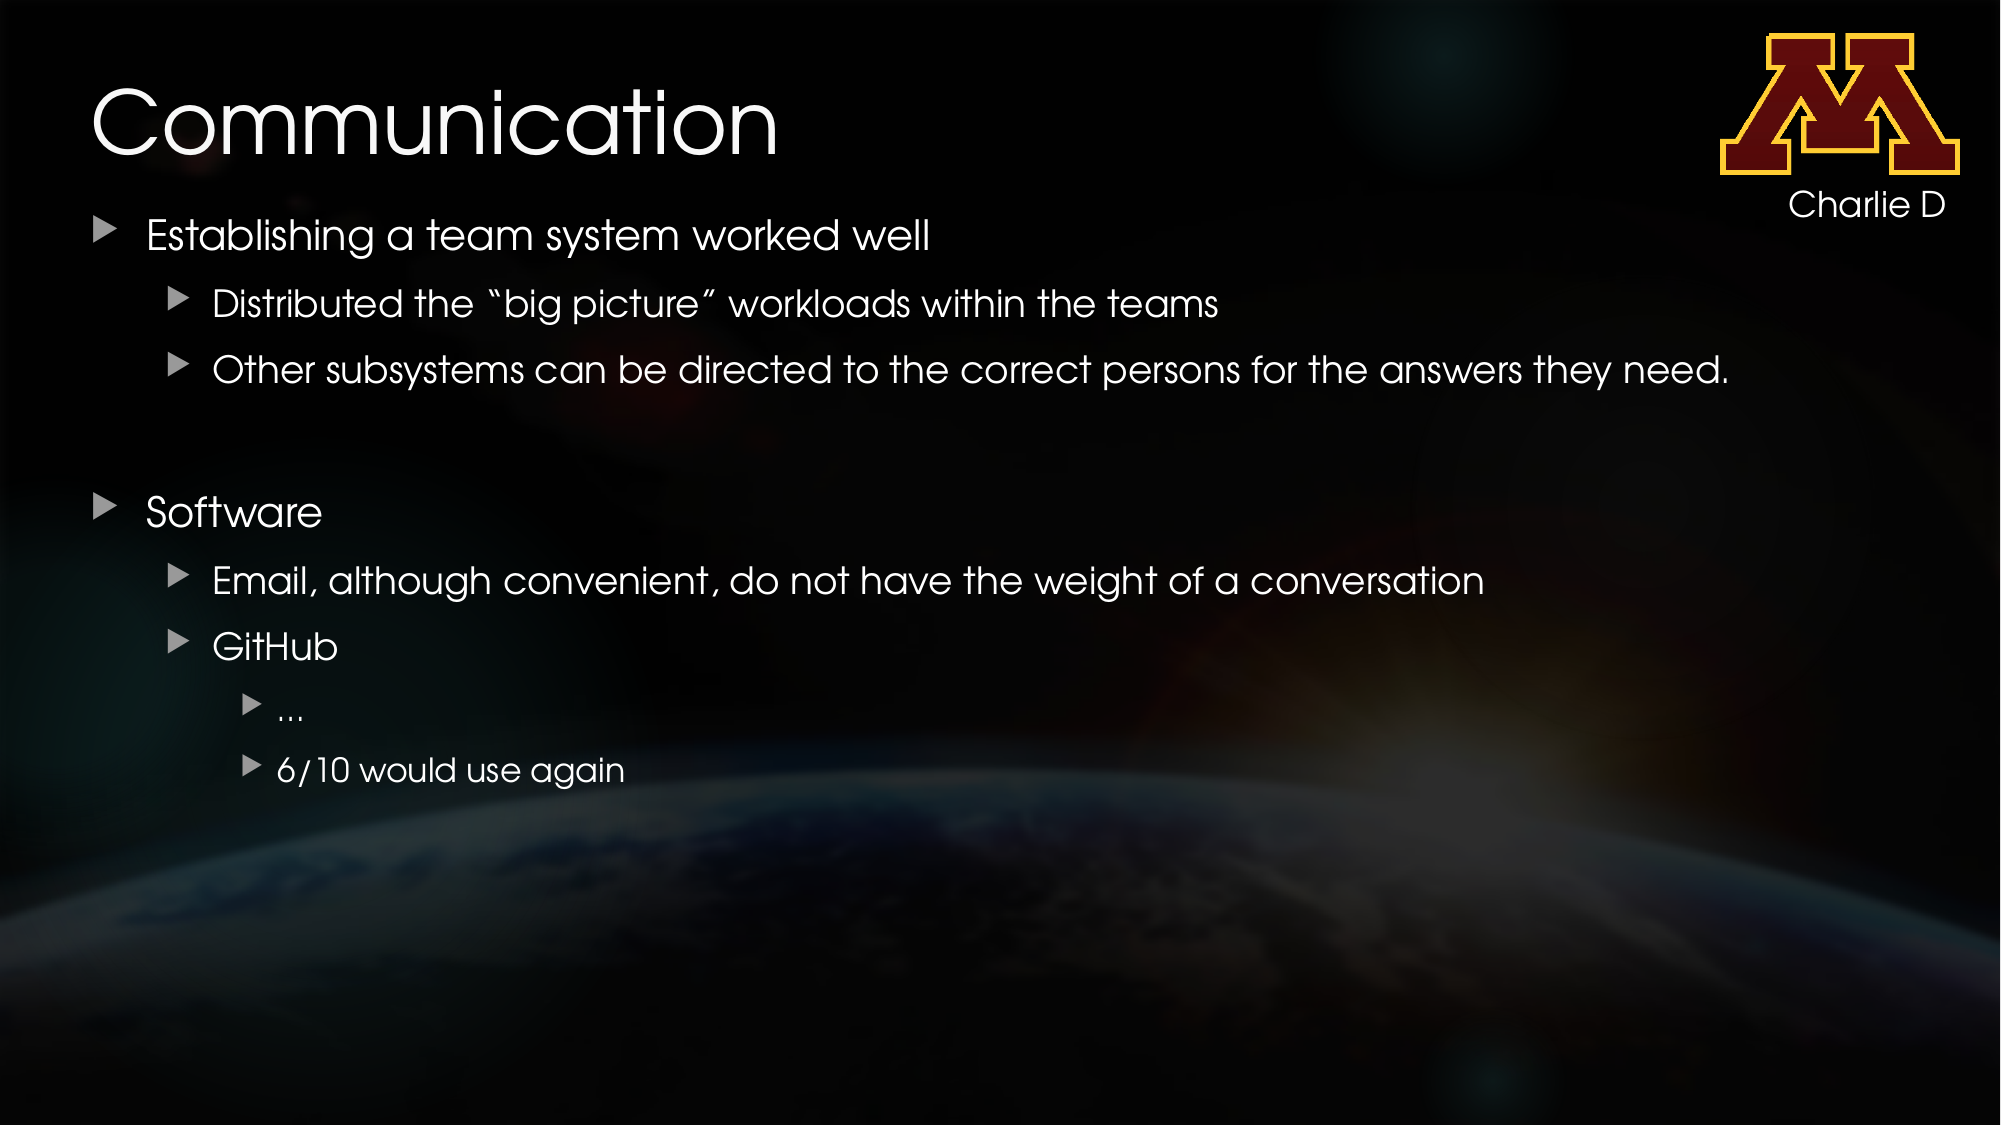

# Communication
Charlie D

Establishing a team system worked well
Distributed the “big picture” workloads within the teams
Other subsystems can be directed to the correct persons for the answers they need.

Software
Email, although convenient, do not have the weight of a conversation
GitHub
…
6/10 would use again